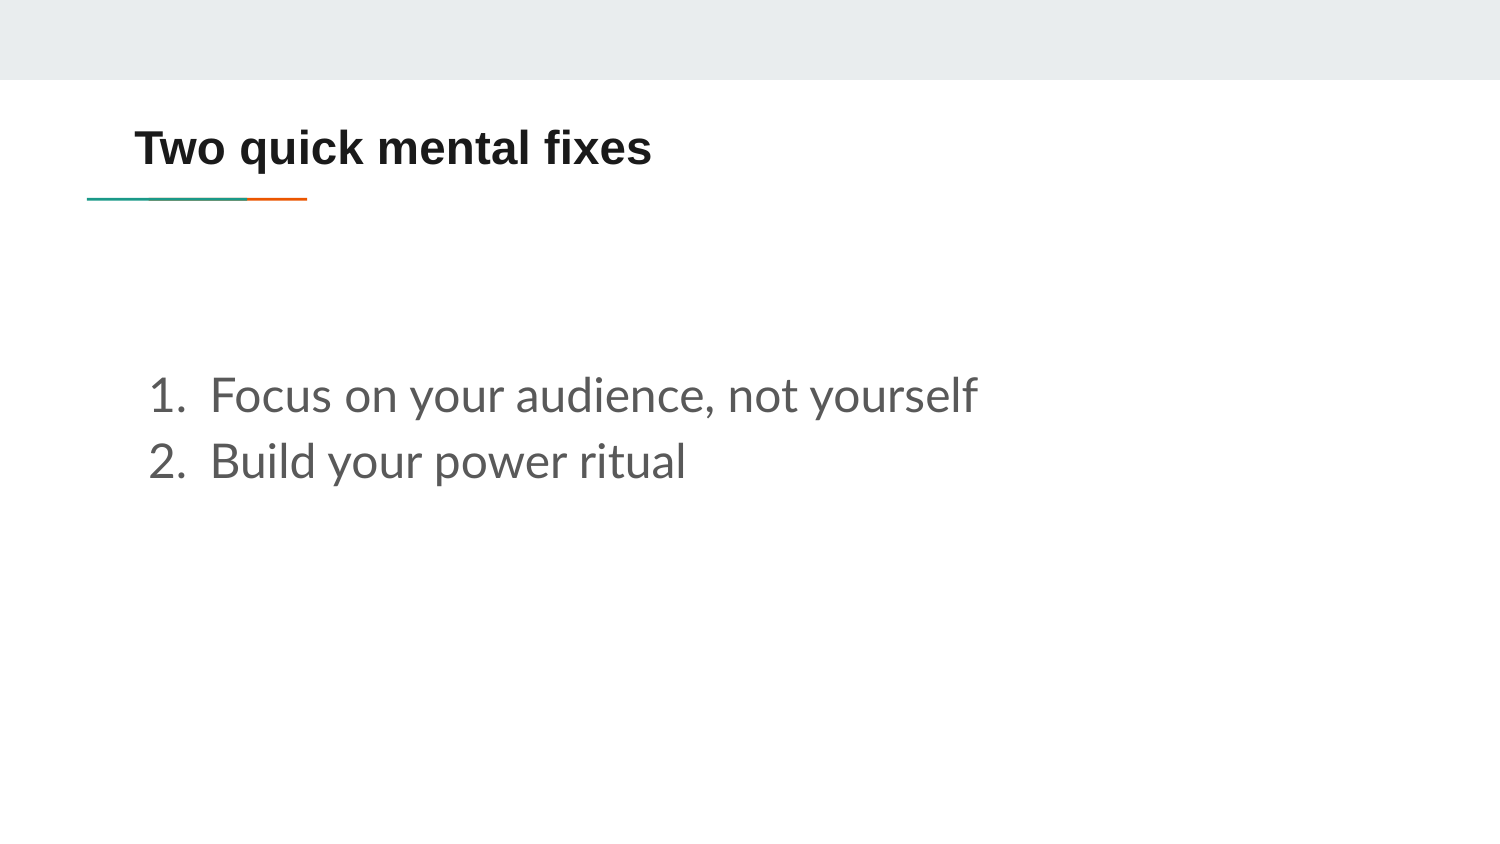

# Two quick mental fixes

Focus on your audience, not yourself
Build your power ritual